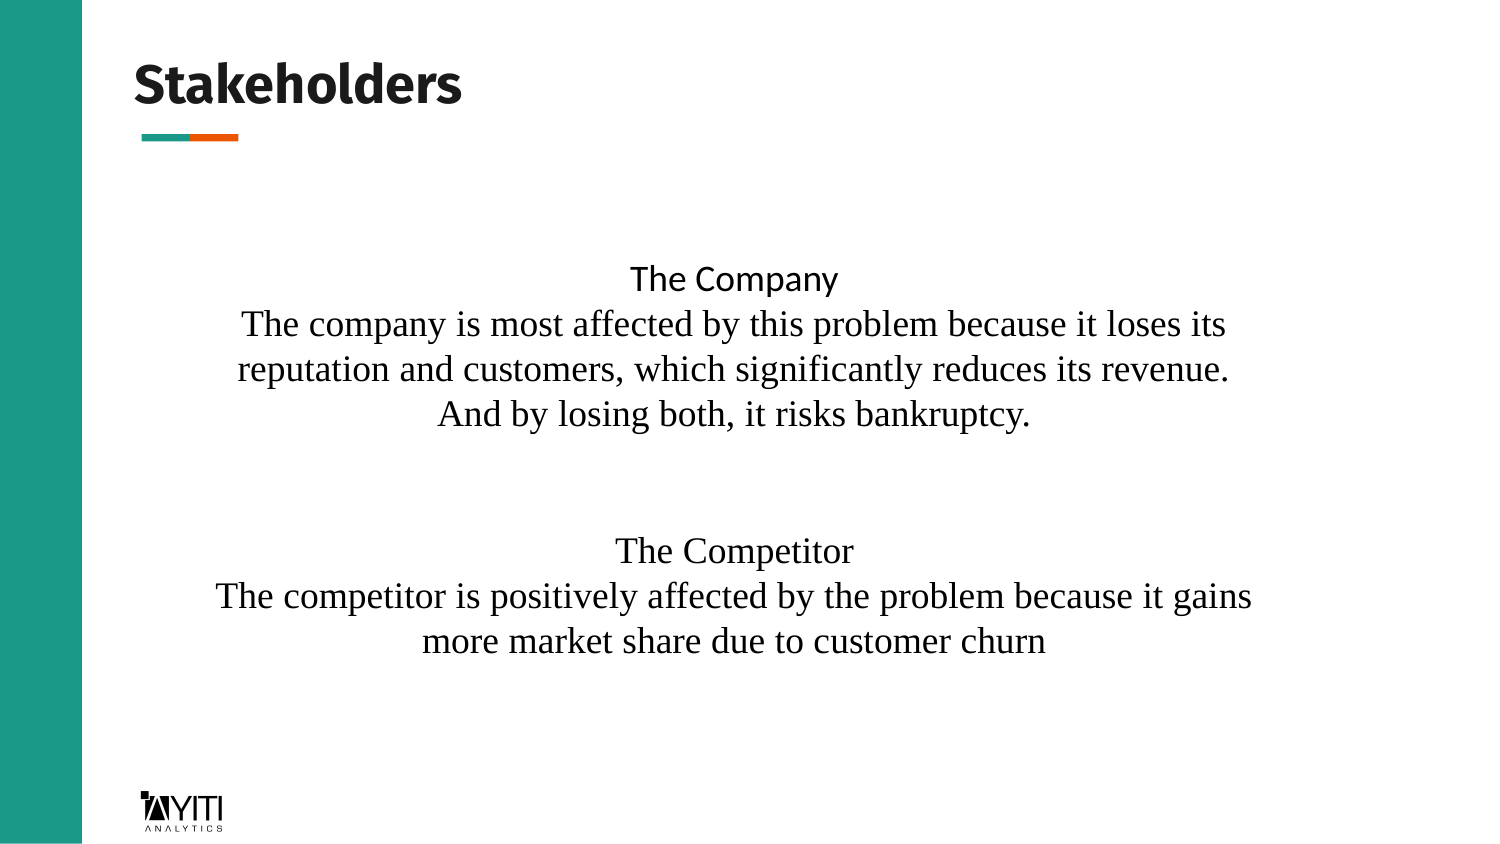

# Stakeholders
The Company
The company is most affected by this problem because it loses its reputation and customers, which significantly reduces its revenue.
And by losing both, it risks bankruptcy.

The Competitor
The competitor is positively affected by the problem because it gains more market share due to customer churn